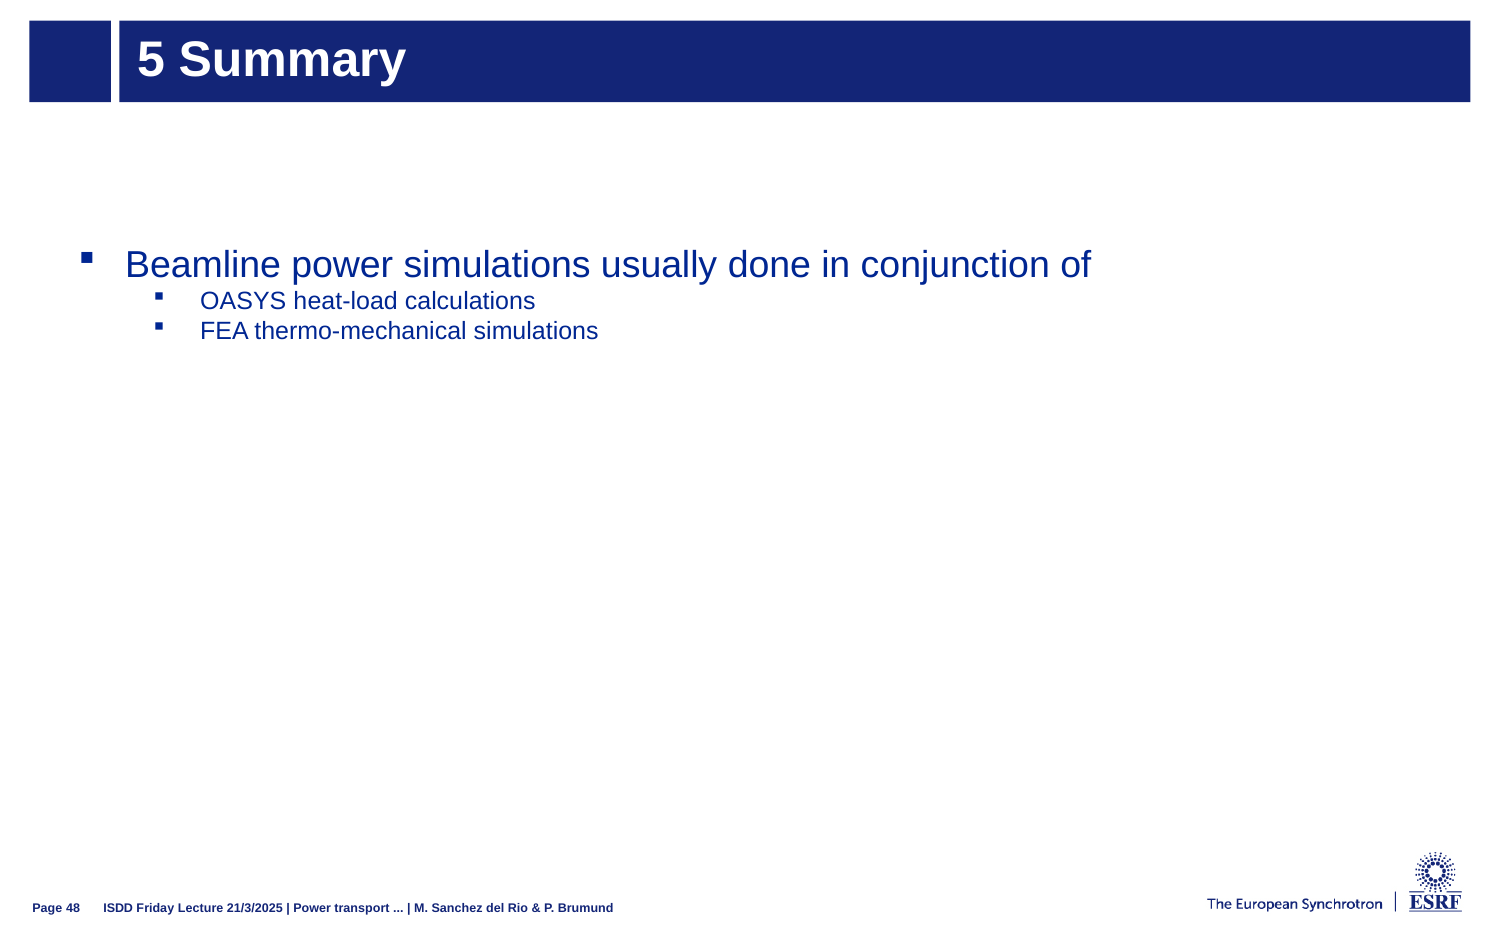

# 5 Summary
Beamline power simulations usually done in conjunction of
OASYS heat-load calculations
FEA thermo-mechanical simulations

ISDD Friday Lecture 21/3/2025 | Power transport ... | M. Sanchez del Rio & P. Brumund
Page 48